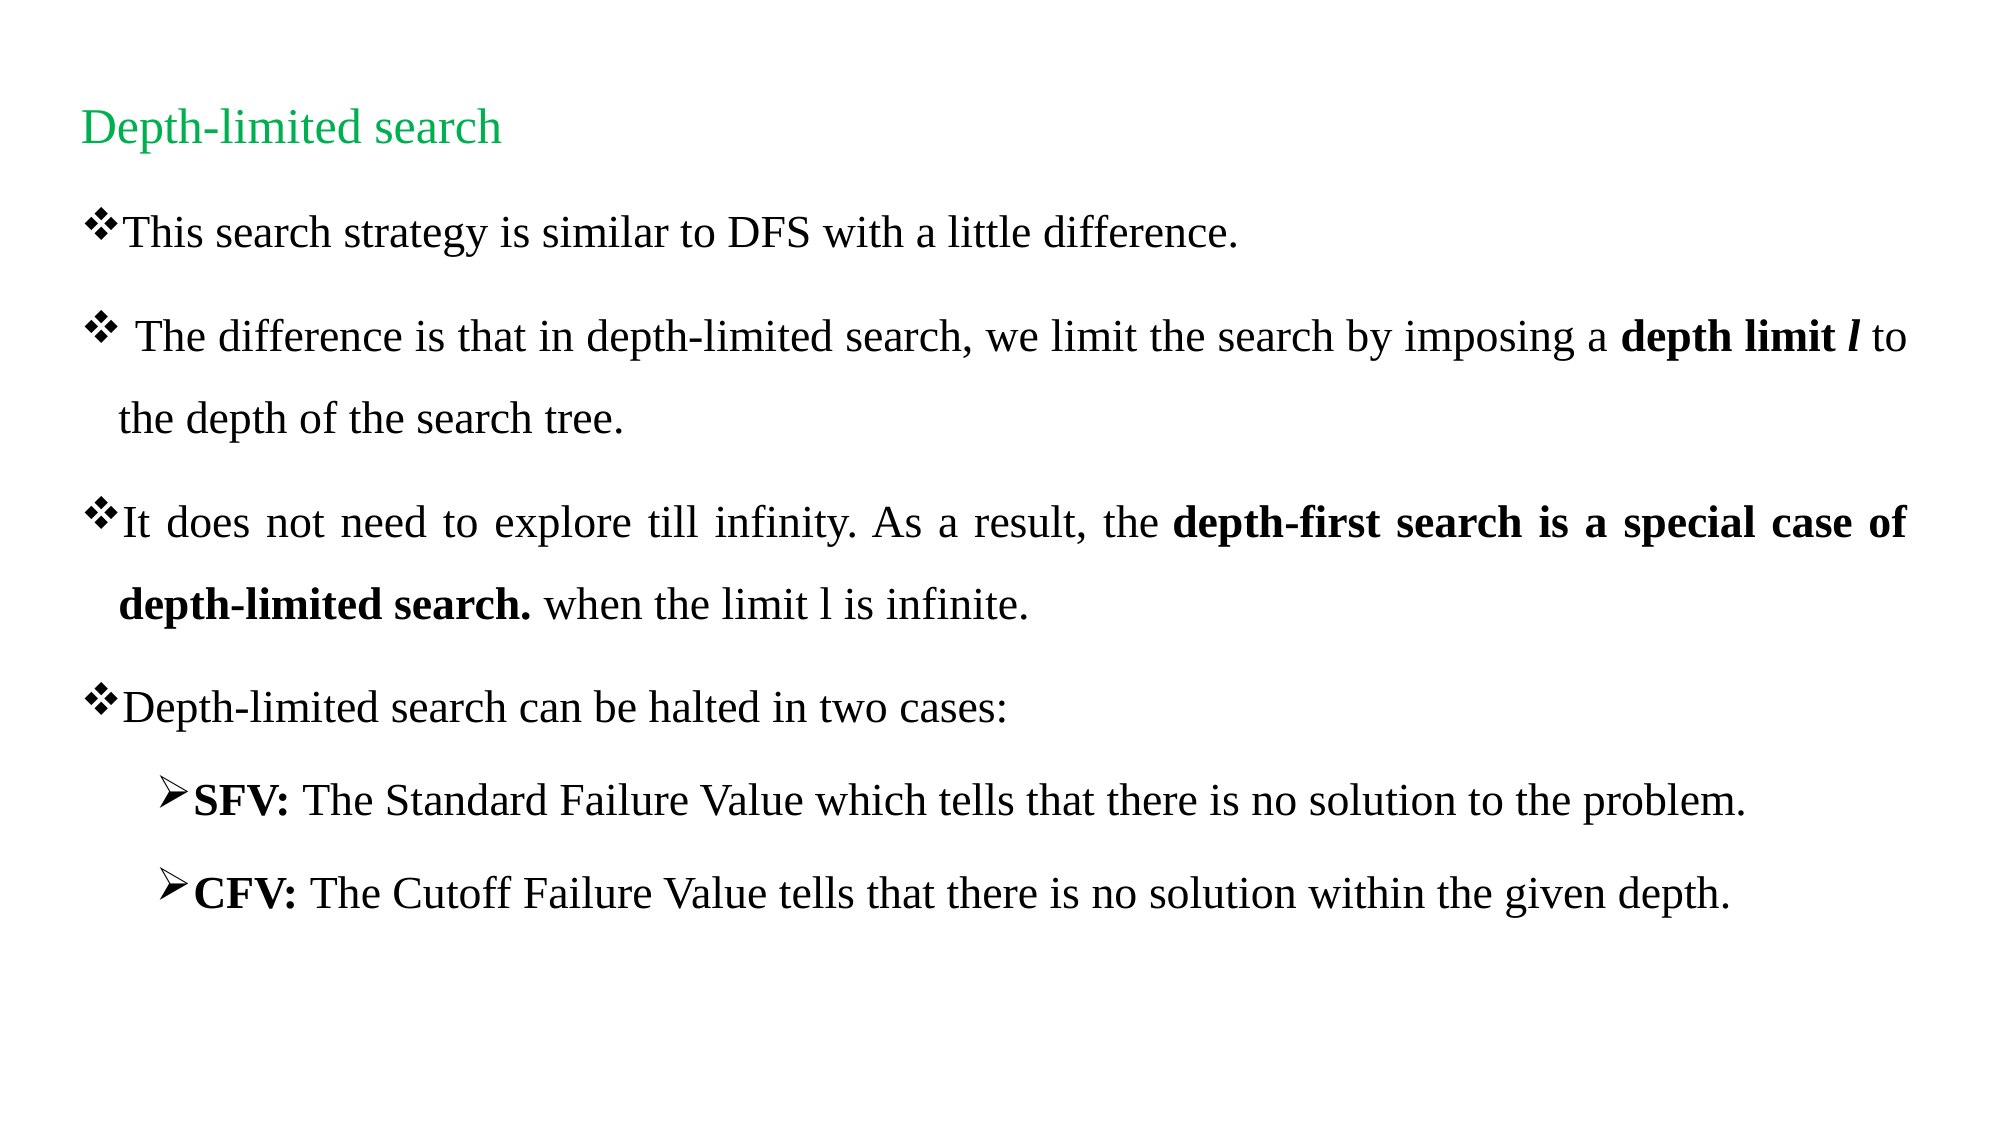

Depth-limited search
This search strategy is similar to DFS with a little difference.
 The difference is that in depth-limited search, we limit the search by imposing a depth limit l to the depth of the search tree.
It does not need to explore till infinity. As a result, the depth-first search is a special case of depth-limited search. when the limit l is infinite.
Depth-limited search can be halted in two cases:
SFV: The Standard Failure Value which tells that there is no solution to the problem.
CFV: The Cutoff Failure Value tells that there is no solution within the given depth.